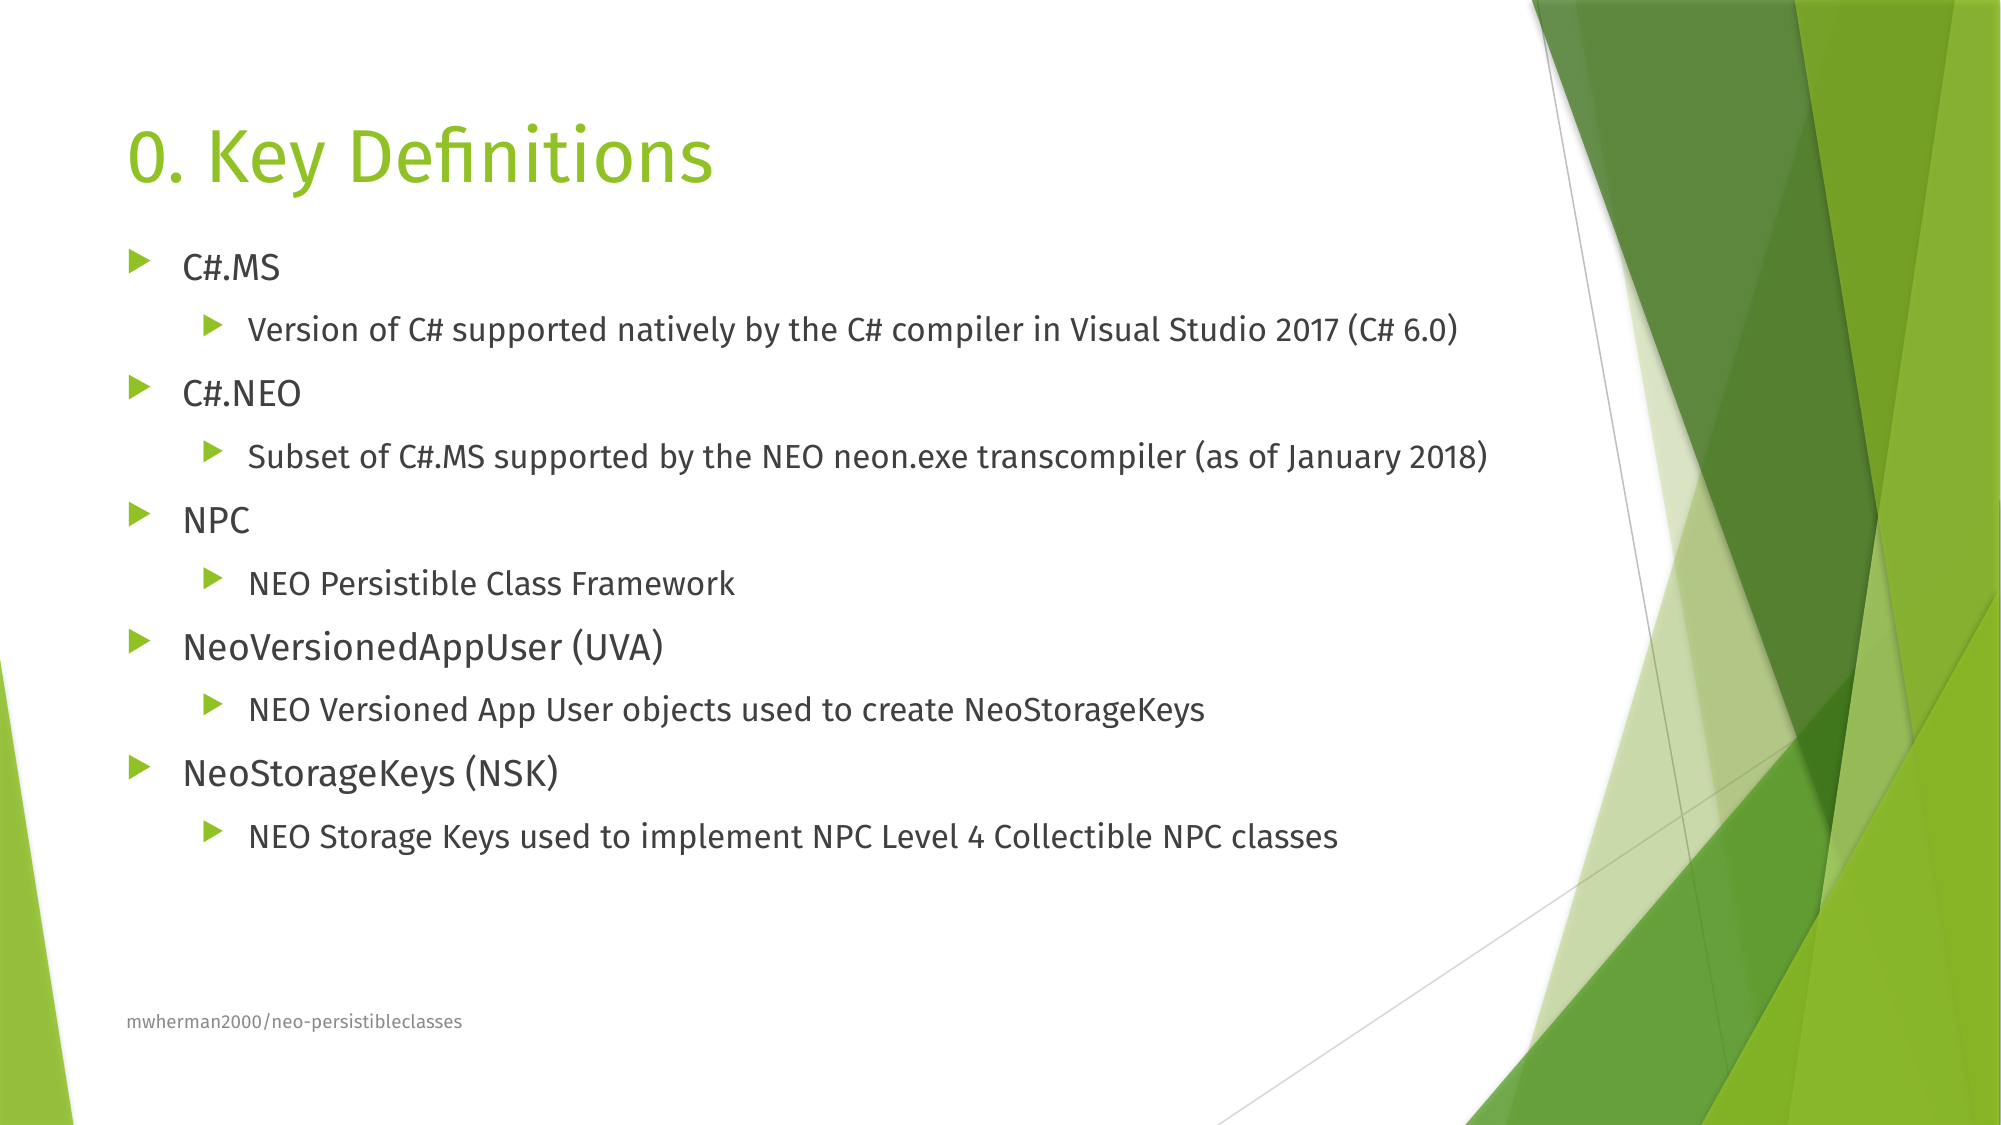

# 0. Key Definitions
C#.MS
Version of C# supported natively by the C# compiler in Visual Studio 2017 (C# 6.0)
C#.NEO
Subset of C#.MS supported by the NEO neon.exe transcompiler (as of January 2018)
NPC
NEO Persistible Class Framework
NeoVersionedAppUser (UVA)
NEO Versioned App User objects used to create NeoStorageKeys
NeoStorageKeys (NSK)
NEO Storage Keys used to implement NPC Level 4 Collectible NPC classes

mwherman2000/neo-persistibleclasses